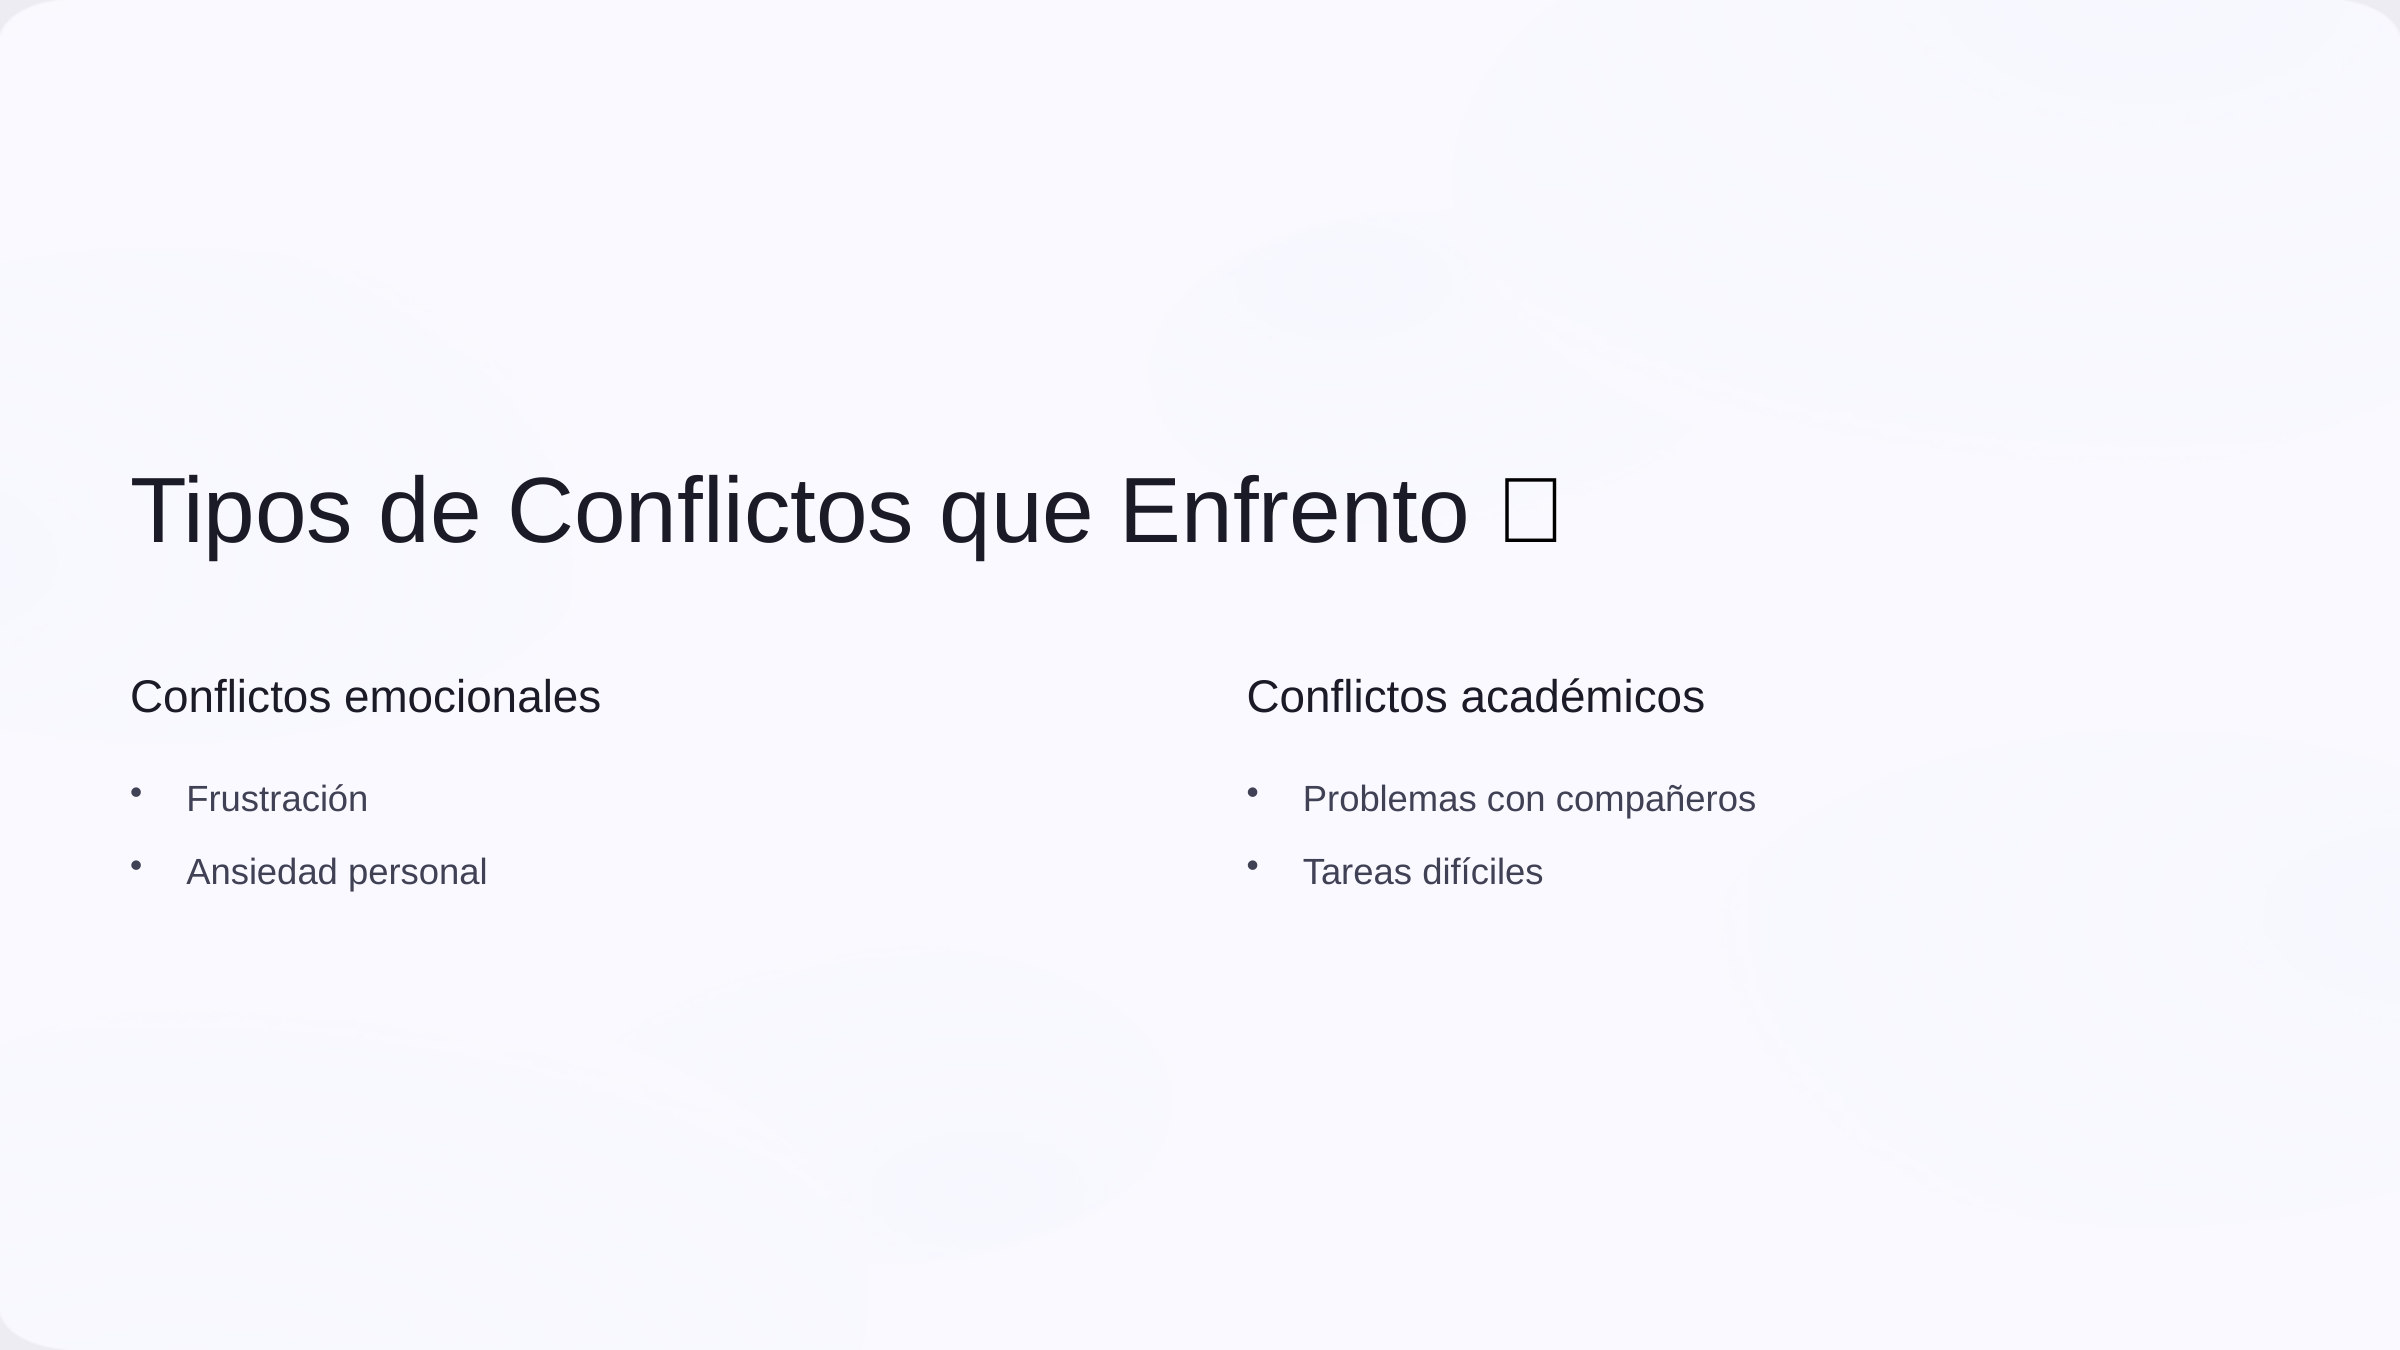

Tipos de Conflictos que Enfrento 🧯
Conflictos emocionales
Conflictos académicos
Frustración
Problemas con compañeros
Ansiedad personal
Tareas difíciles